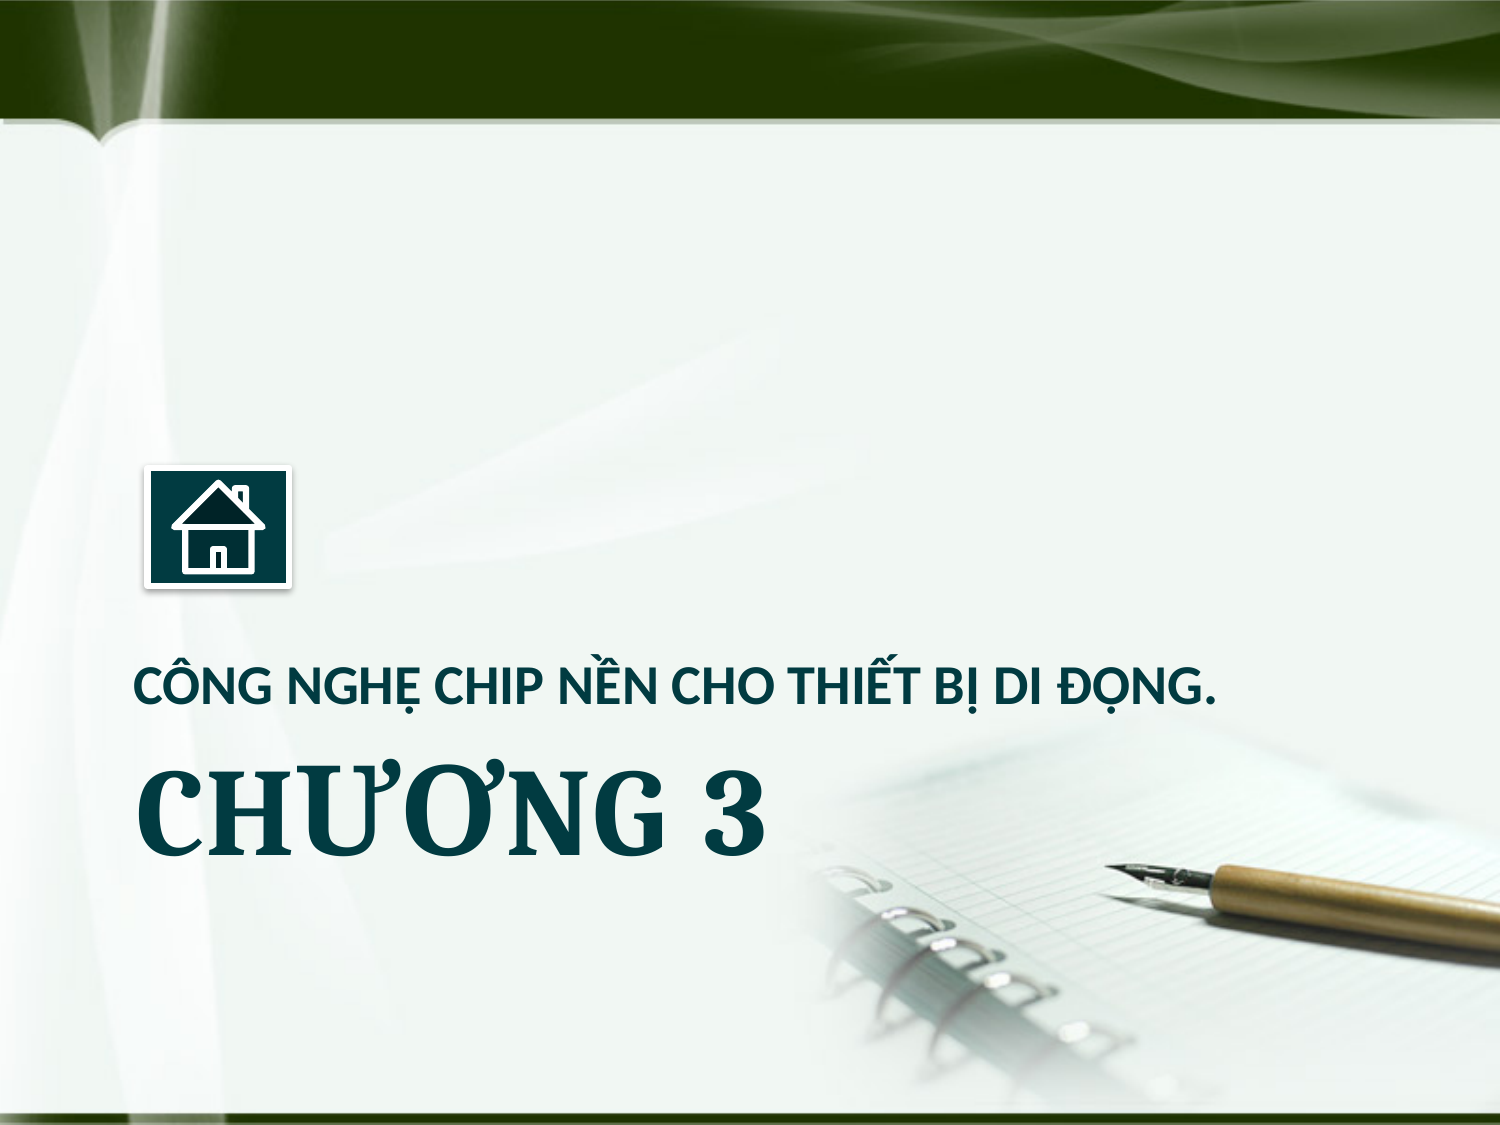

CÔNG NGHỆ CHIP NỀN CHO THIẾT BỊ DI ĐỘNG.
# Chương 3